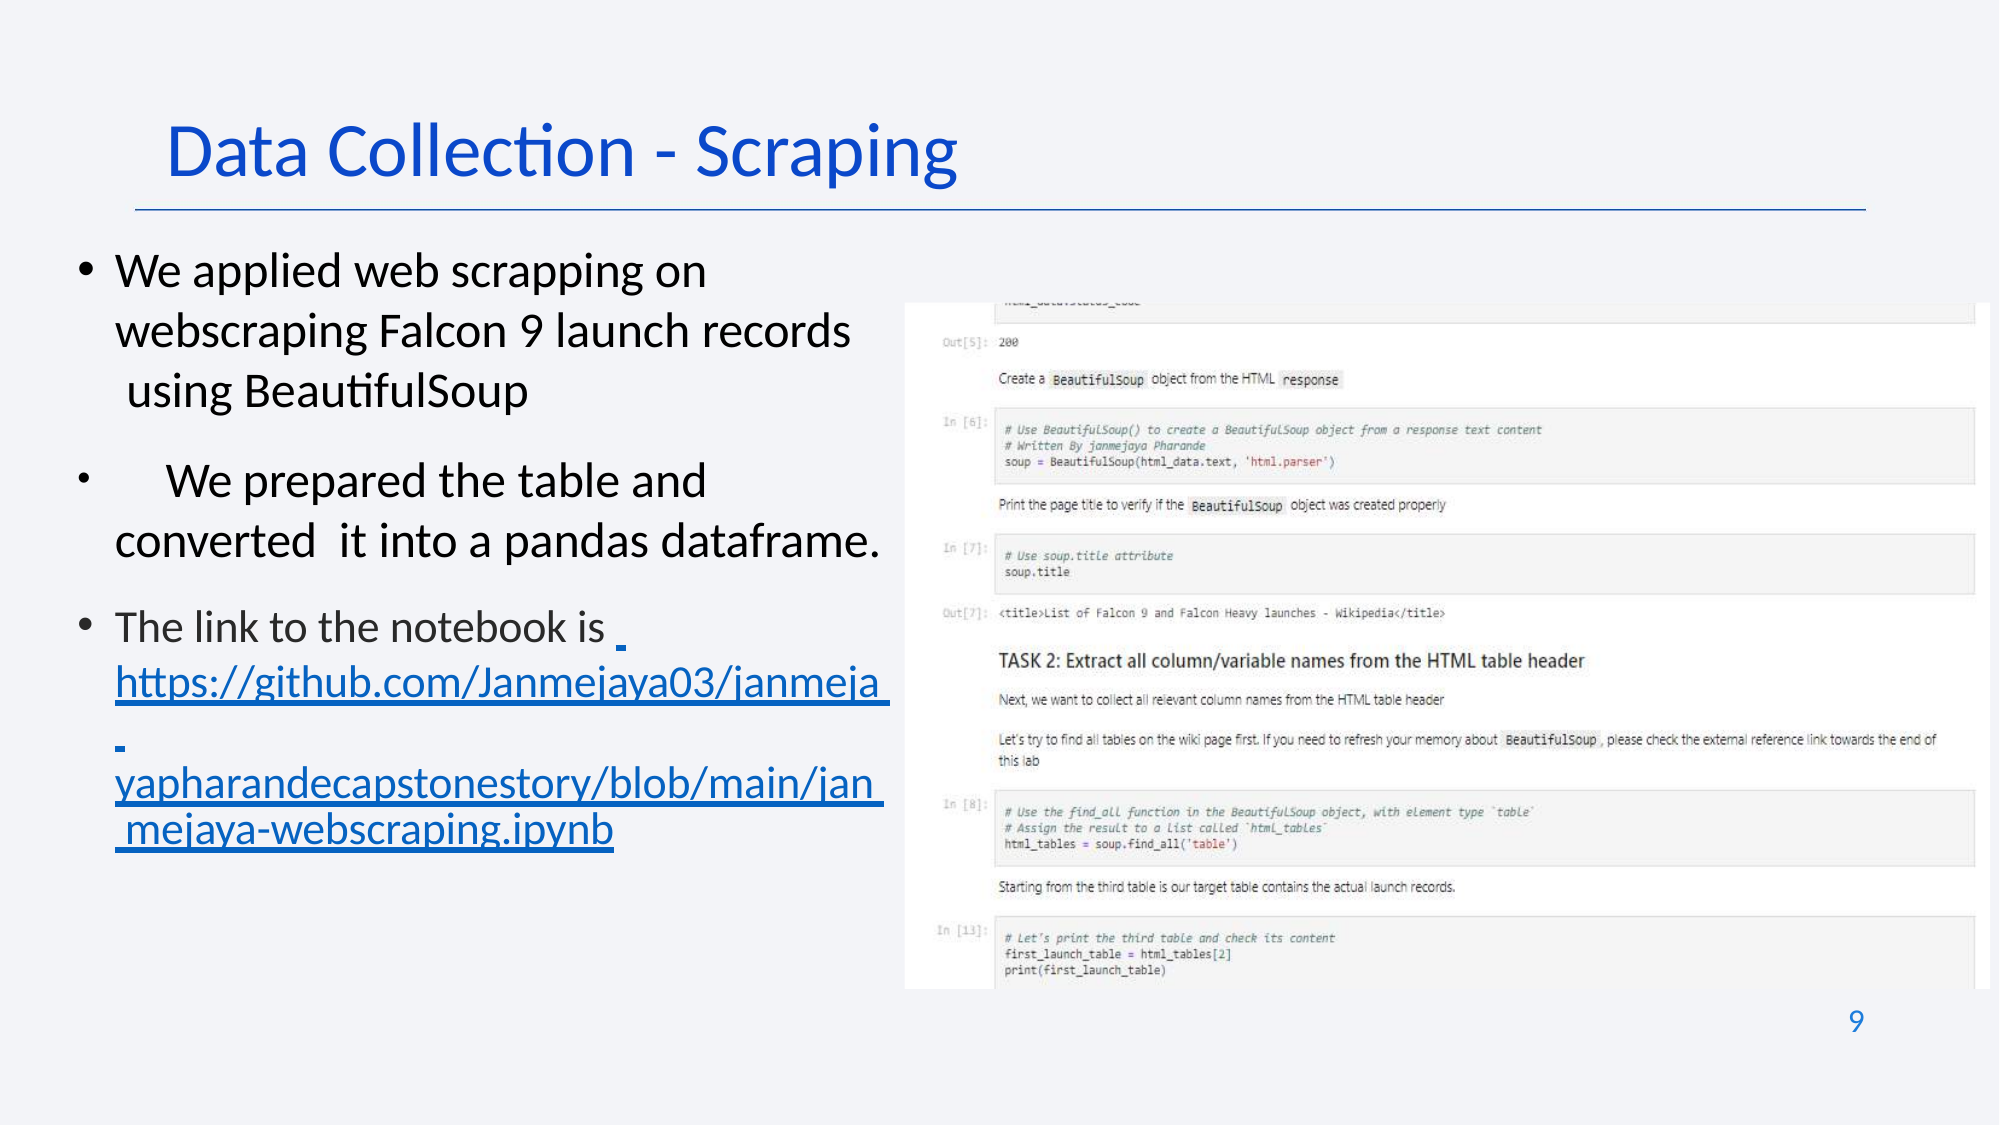

# Data Collection - Scraping

We applied web scrapping on  webscraping Falcon 9 launch records  using BeautifulSoup
	We prepared the table and converted  it into a pandas dataframe.
The link to the notebook is  https://github.com/Janmejaya03/janmeja  yapharandecapstonestory/blob/main/jan  mejaya-webscraping.ipynb
9